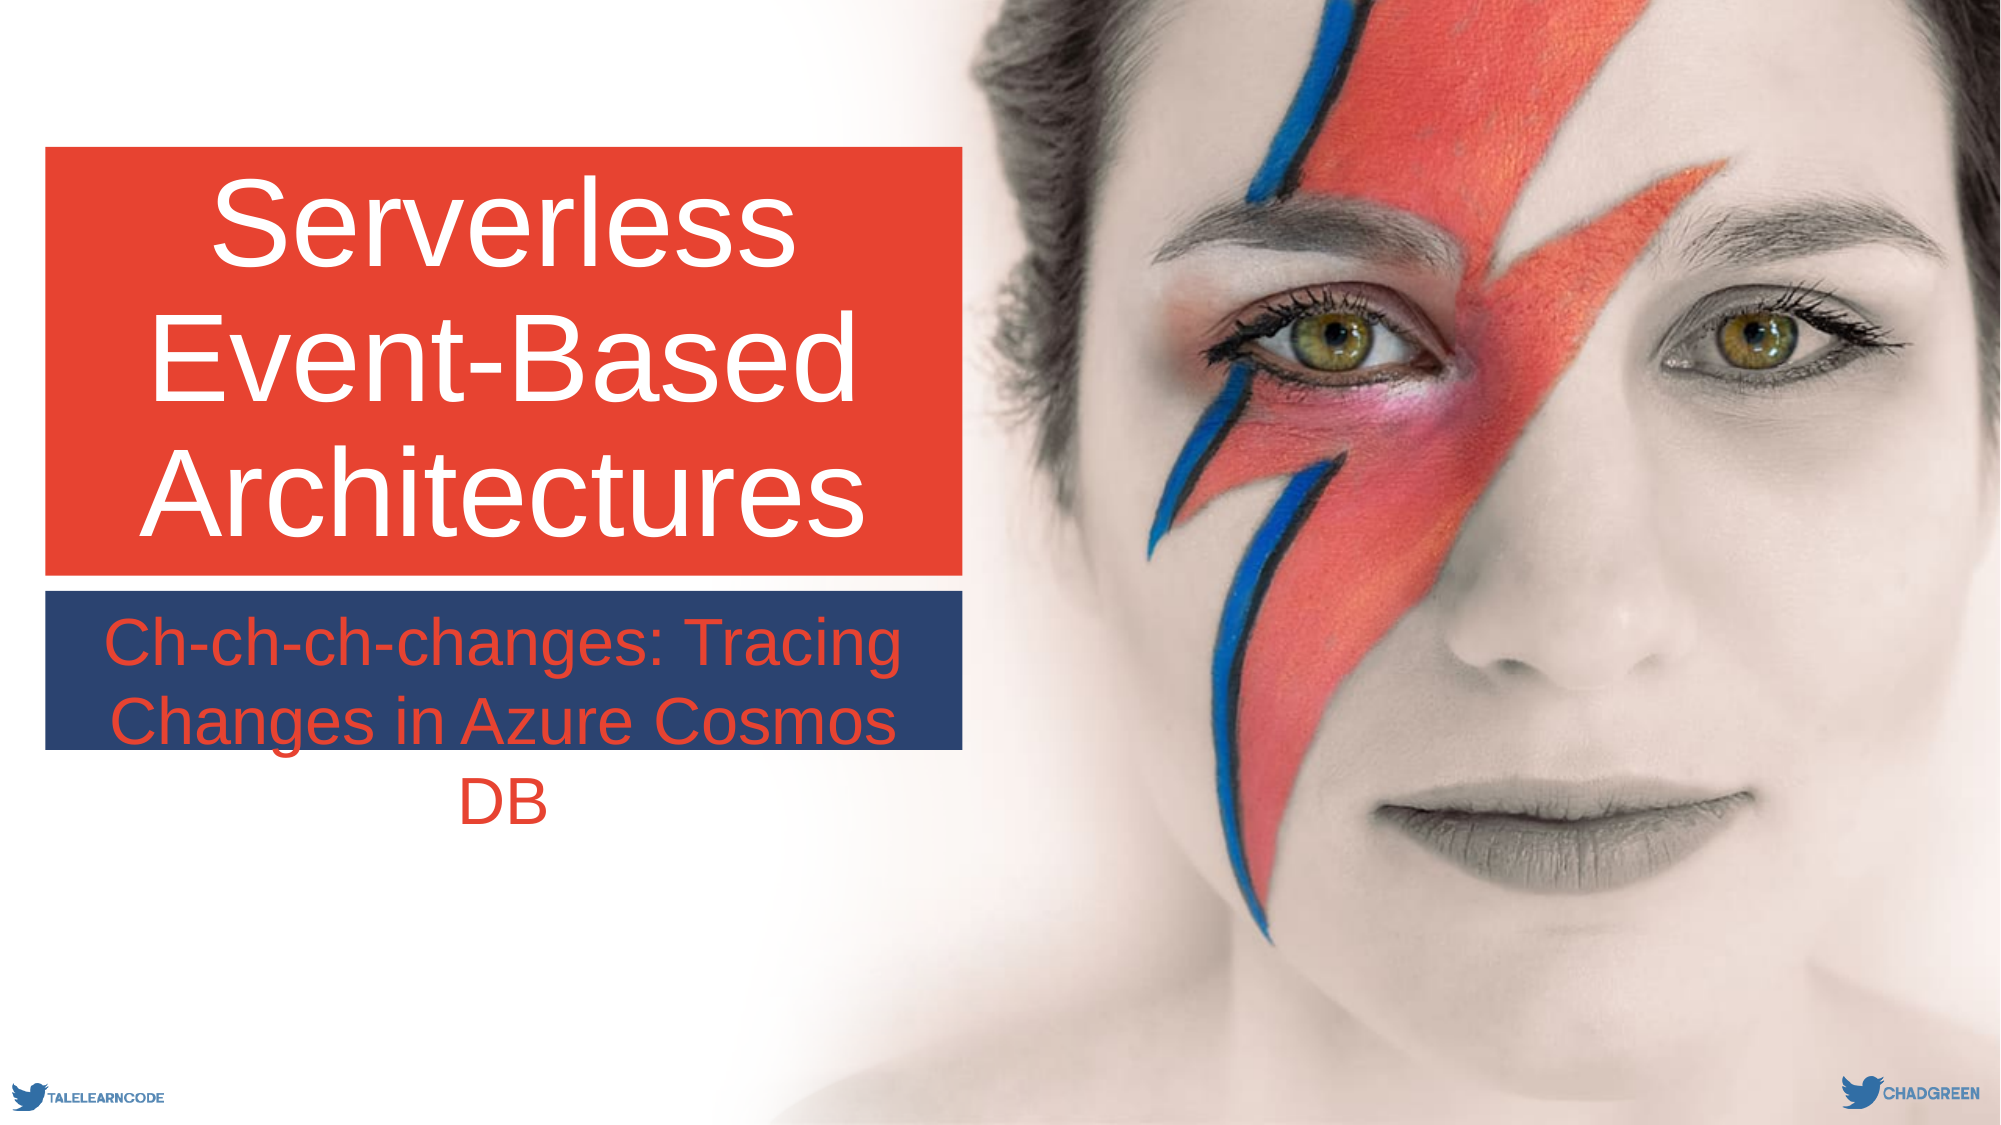

# Serverless Event-Based Architectures
Ch-ch-ch-changes: Tracing Changes in Azure Cosmos DB